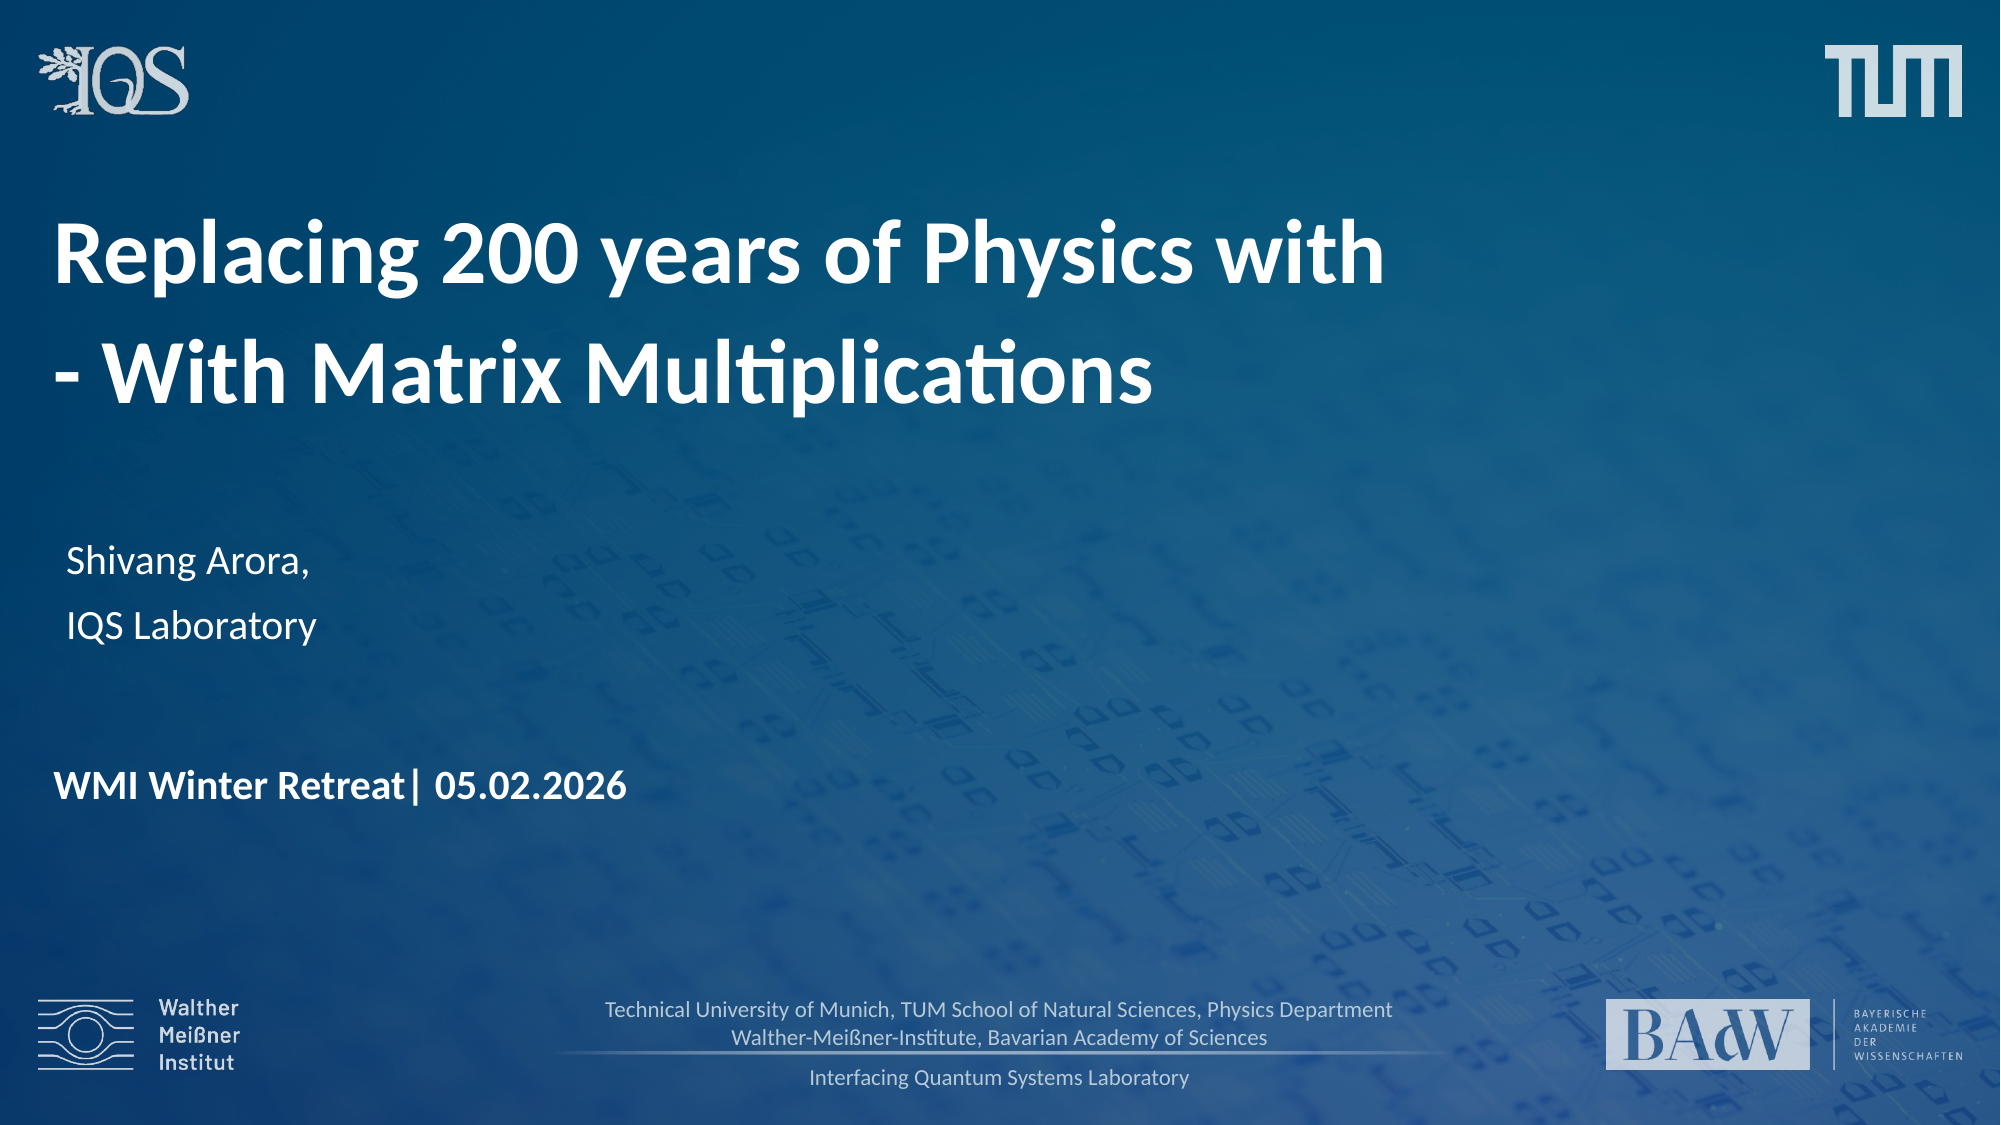

Replacing 200 years of Physics with
- With Matrix Multiplications

Shivang Arora,
IQS Laboratory
WMI Winter Retreat| 05.02.2026